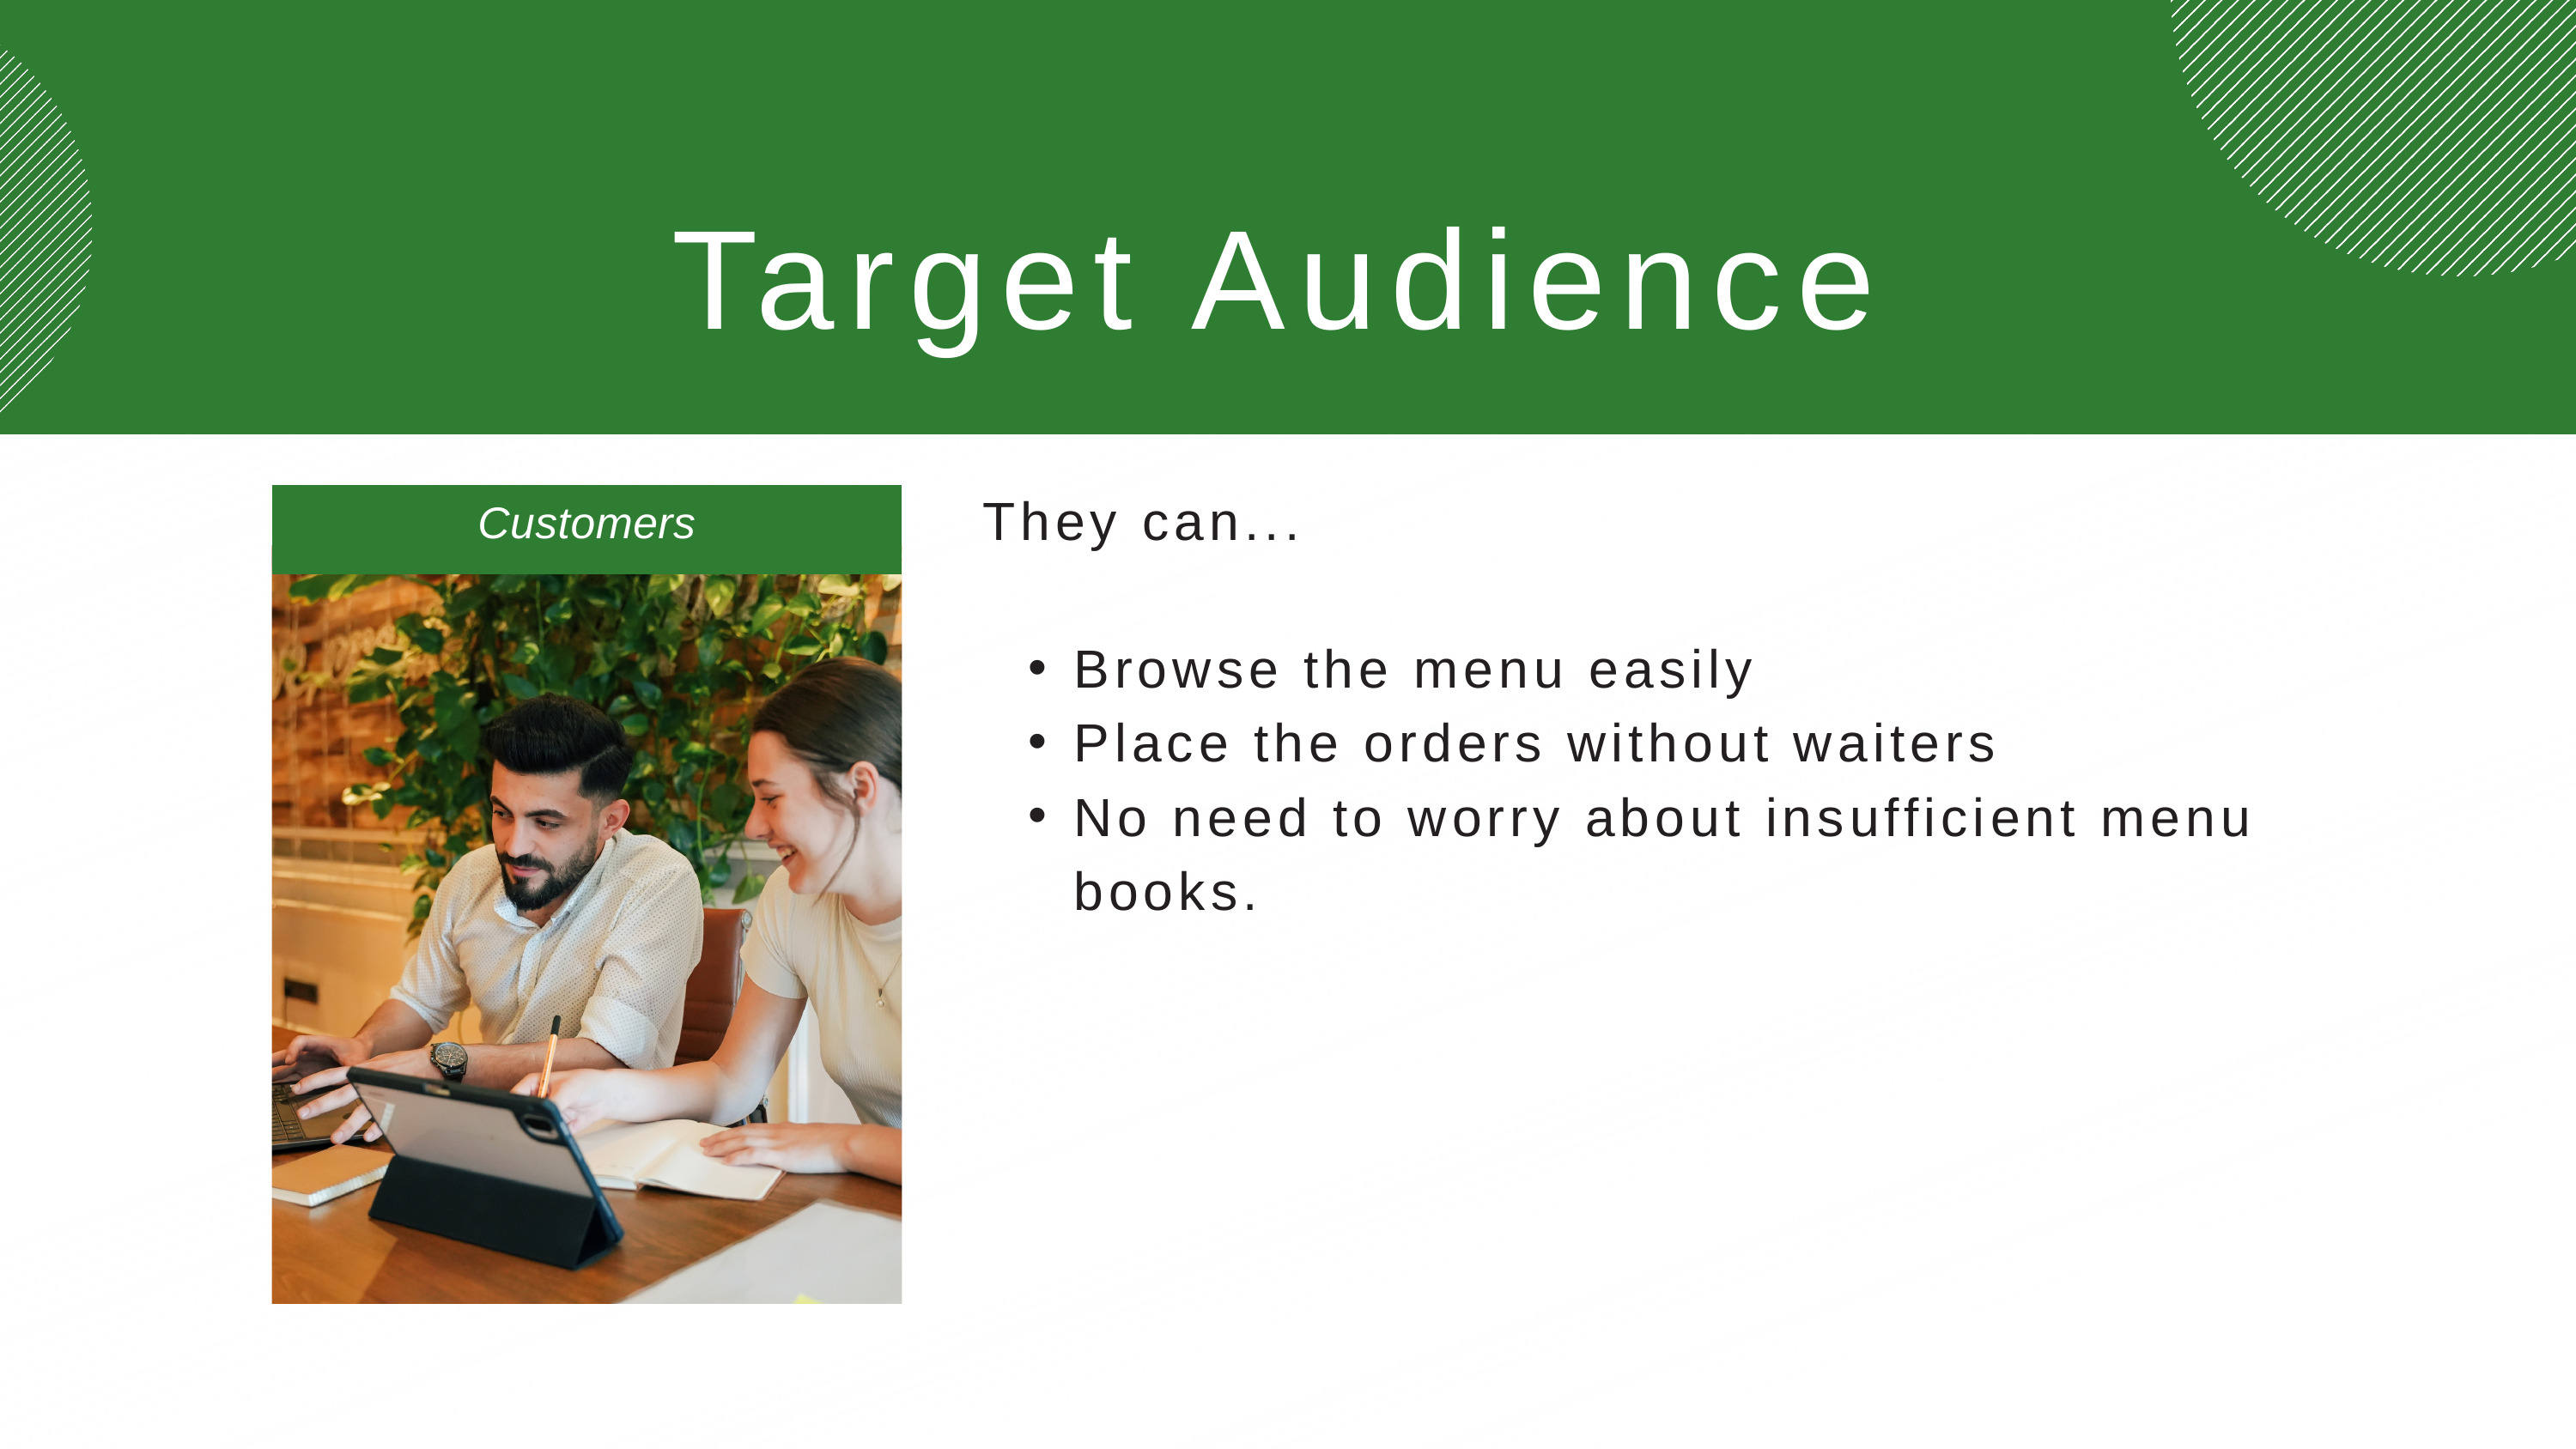

Target Audience
They can...

Browse the menu easily
Place the orders without waiters
No need to worry about insufficient menu books.

Customers